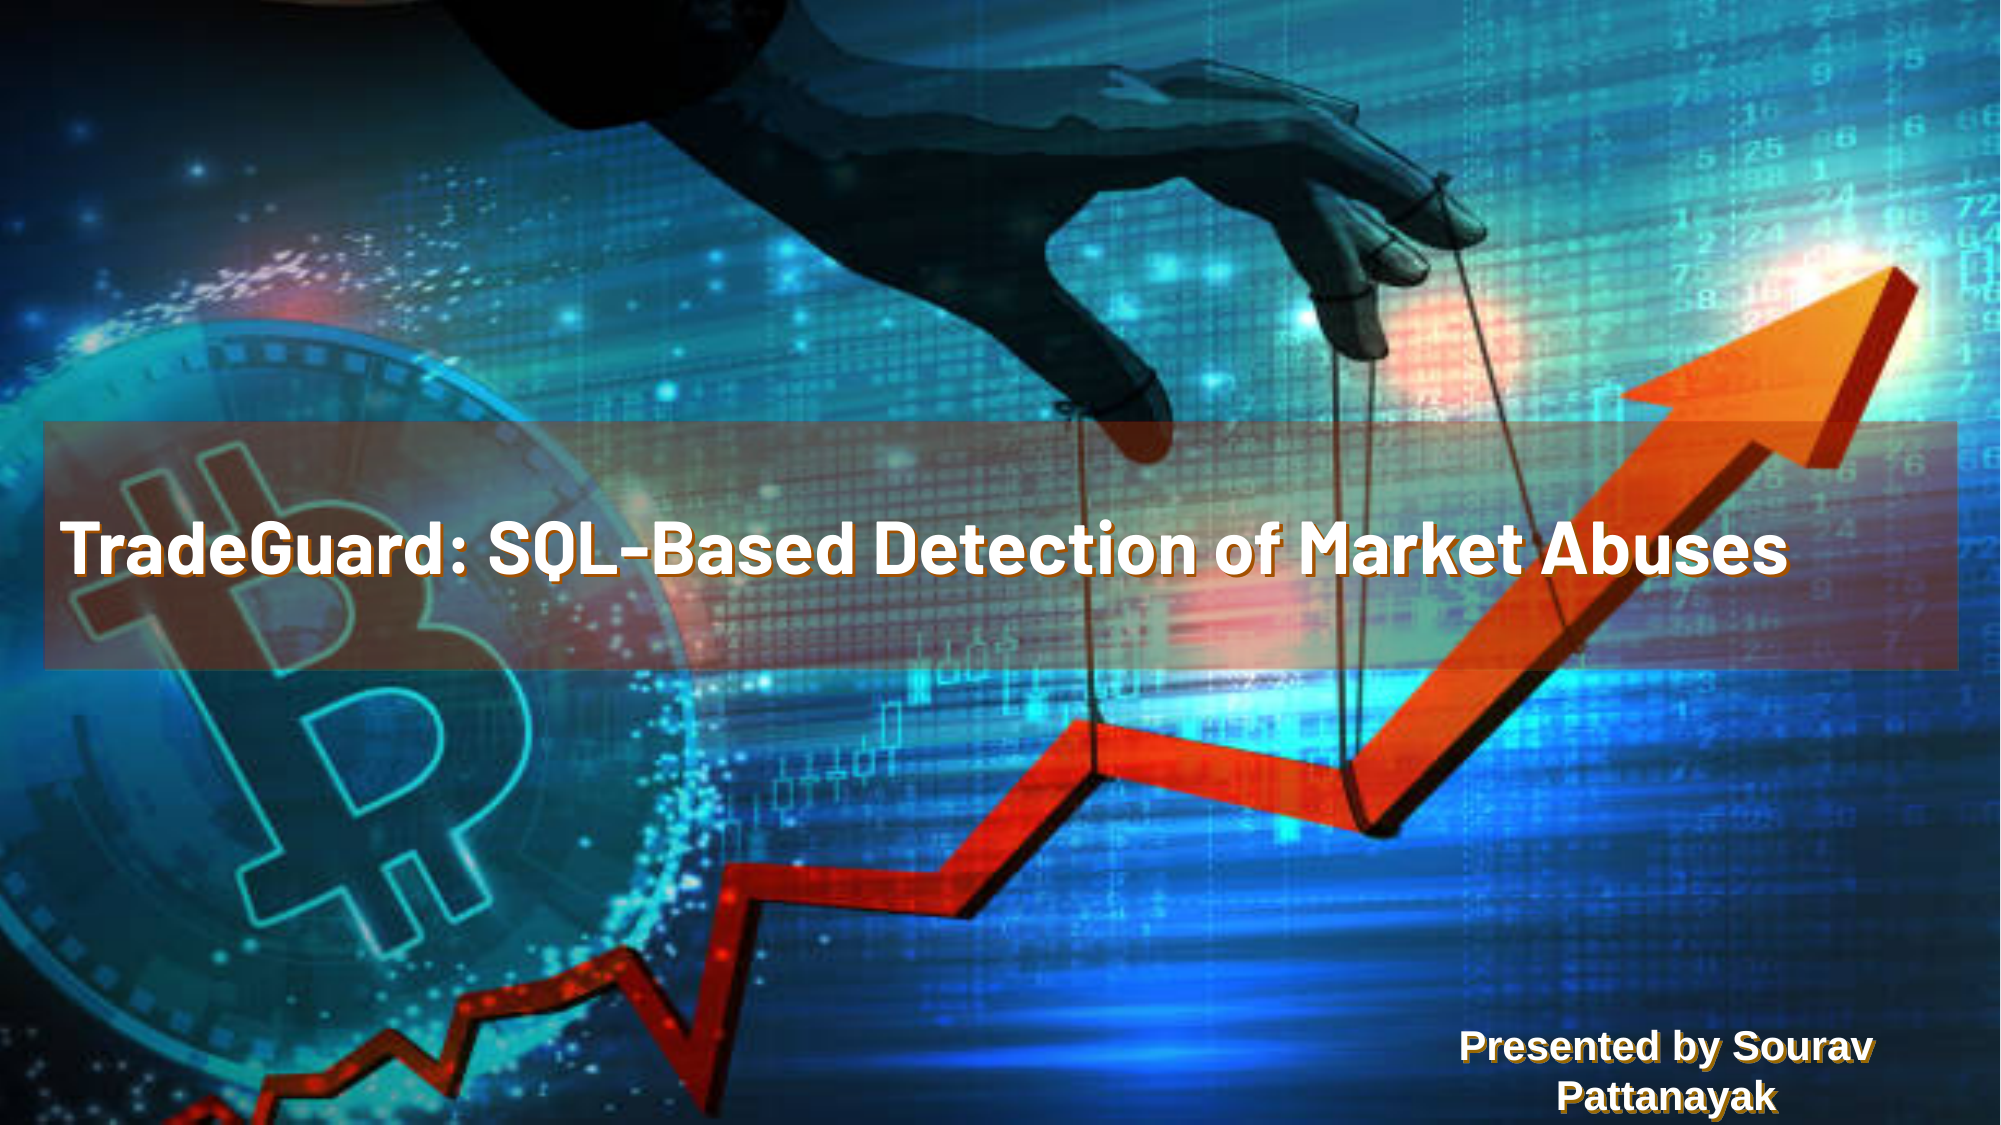

# TradeGuard: SQL-Based Detection of Market Abuses
Presented by Sourav Pattanayak